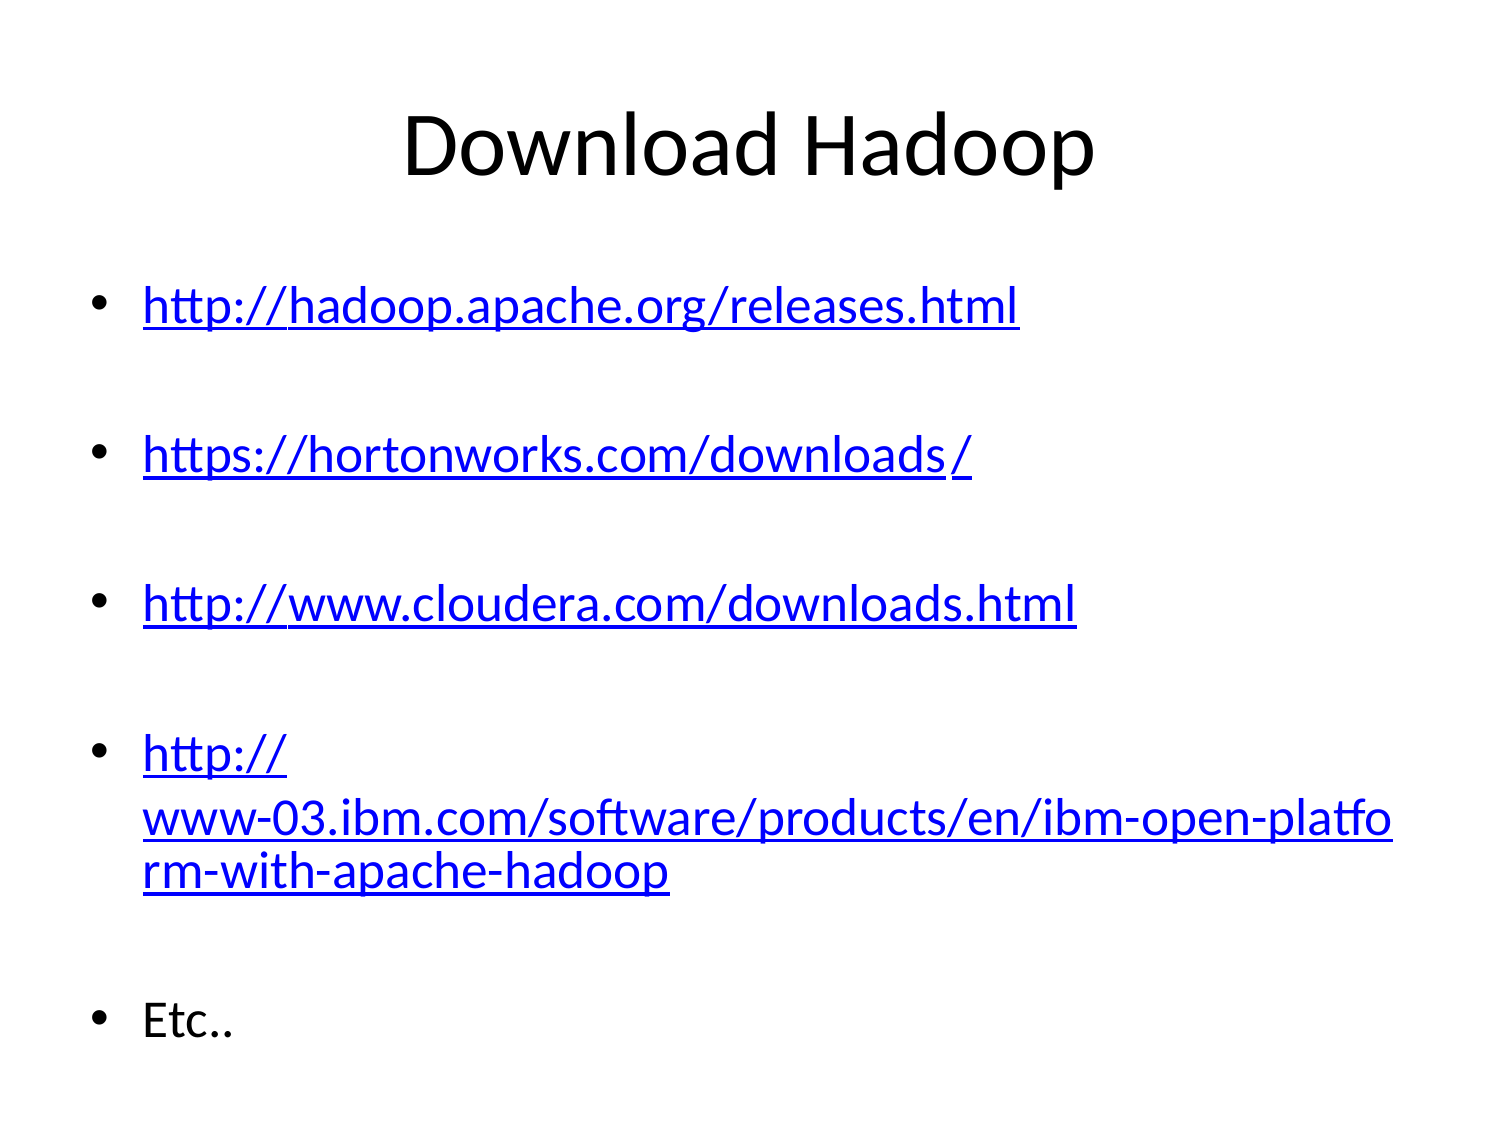

# Download Hadoop
http://hadoop.apache.org/releases.html

https://hortonworks.com/downloads/

http://www.cloudera.com/downloads.html

http://www-03.ibm.com/software/products/en/ibm-open-platform-with-apache-hadoop

Etc..